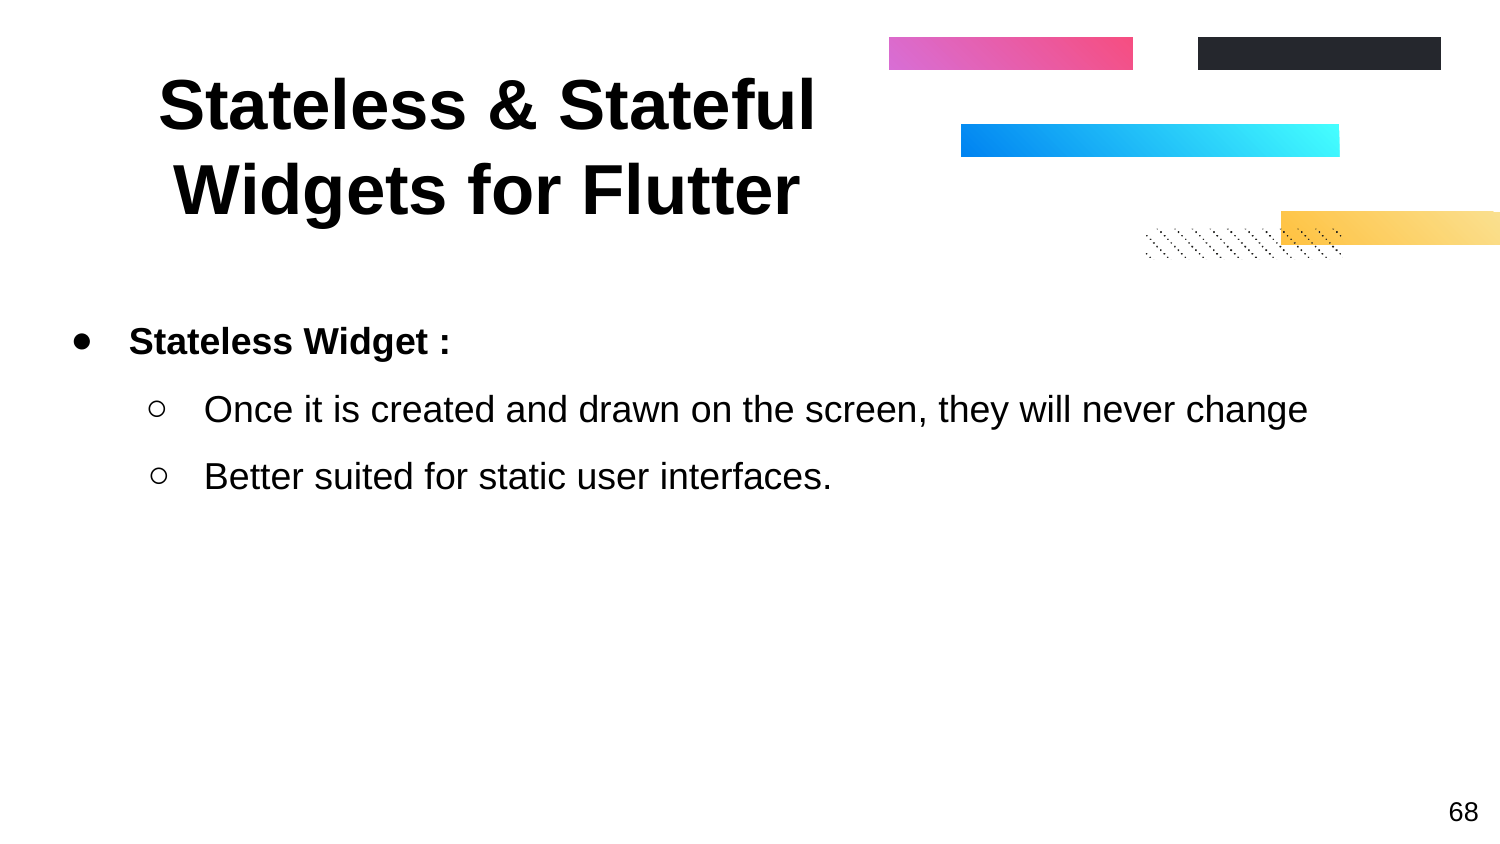

# Stateless & Stateful Widgets for Flutter
Stateless Widget :
Once it is created and drawn on the screen, they will never change
Better suited for static user interfaces.

68